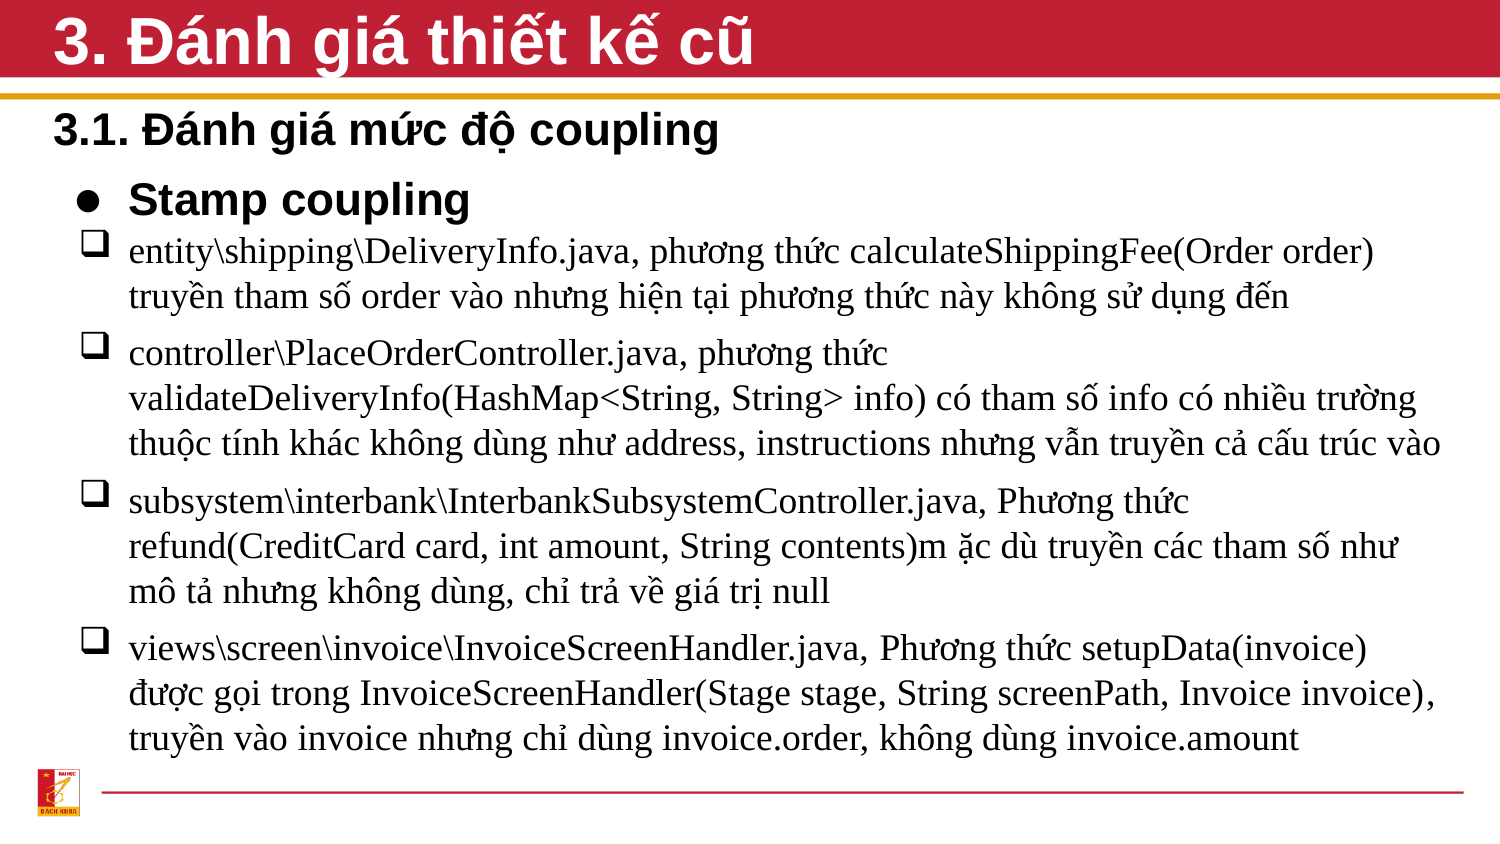

# 3. Đánh giá thiết kế cũ
3.1. Đánh giá mức độ coupling
Stamp coupling
entity\shipping\DeliveryInfo.java, phương thức calculateShippingFee(Order order) truyền tham số order vào nhưng hiện tại phương thức này không sử dụng đến
controller\PlaceOrderController.java, phương thức validateDeliveryInfo(HashMap<String, String> info) có tham số info có nhiều trường thuộc tính khác không dùng như address, instructions nhưng vẫn truyền cả cấu trúc vào
subsystem\interbank\InterbankSubsystemController.java, Phương thức refund(CreditCard card, int amount, String contents)m ặc dù truyền các tham số như mô tả nhưng không dùng, chỉ trả về giá trị null
views\screen\invoice\InvoiceScreenHandler.java, Phương thức setupData(invoice) được gọi trong InvoiceScreenHandler(Stage stage, String screenPath, Invoice invoice), truyền vào invoice nhưng chỉ dùng invoice.order, không dùng invoice.amount